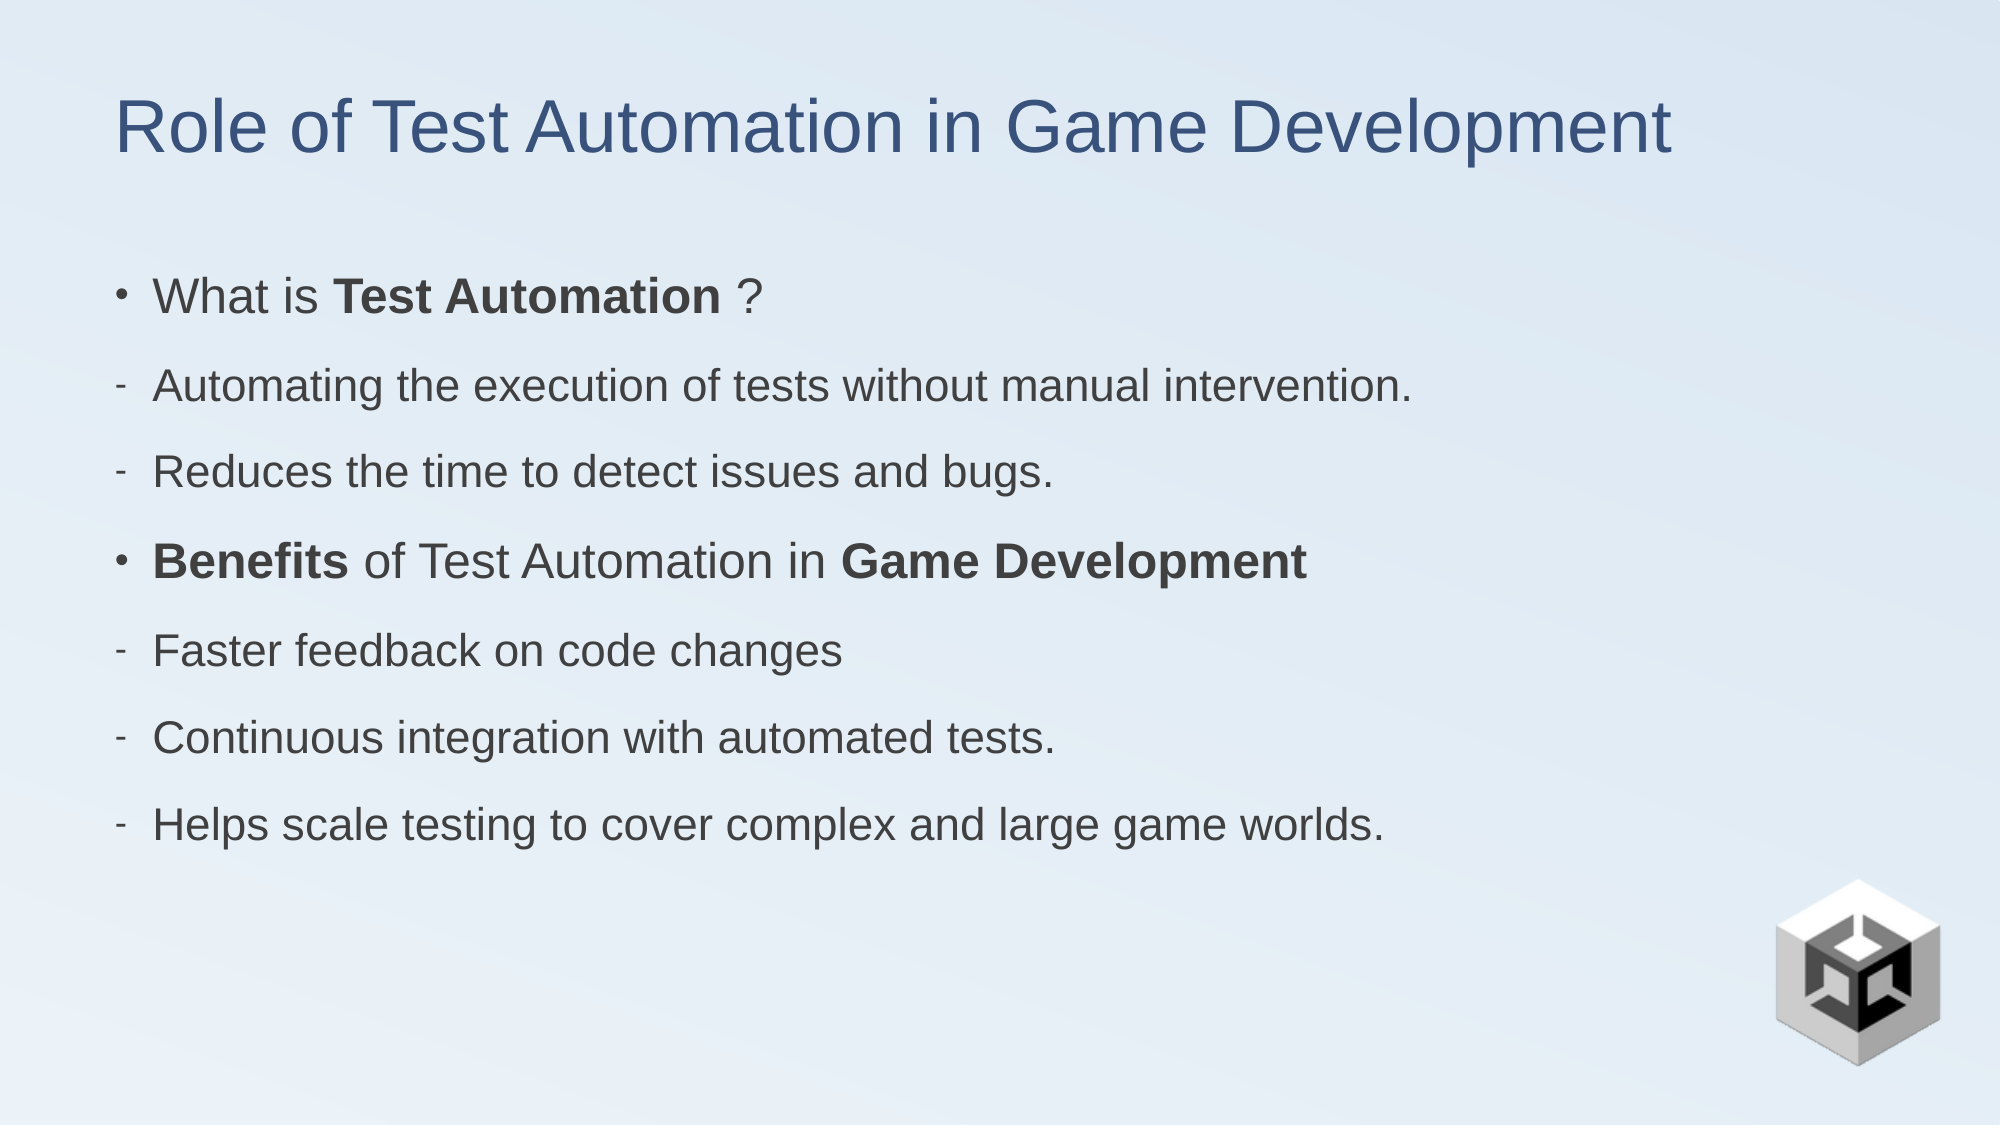

# Role of Test Automation in Game Development
What is Test Automation ?
Automating the execution of tests without manual intervention.
Reduces the time to detect issues and bugs.
Benefits of Test Automation in Game Development
Faster feedback on code changes
Continuous integration with automated tests.
Helps scale testing to cover complex and large game worlds.